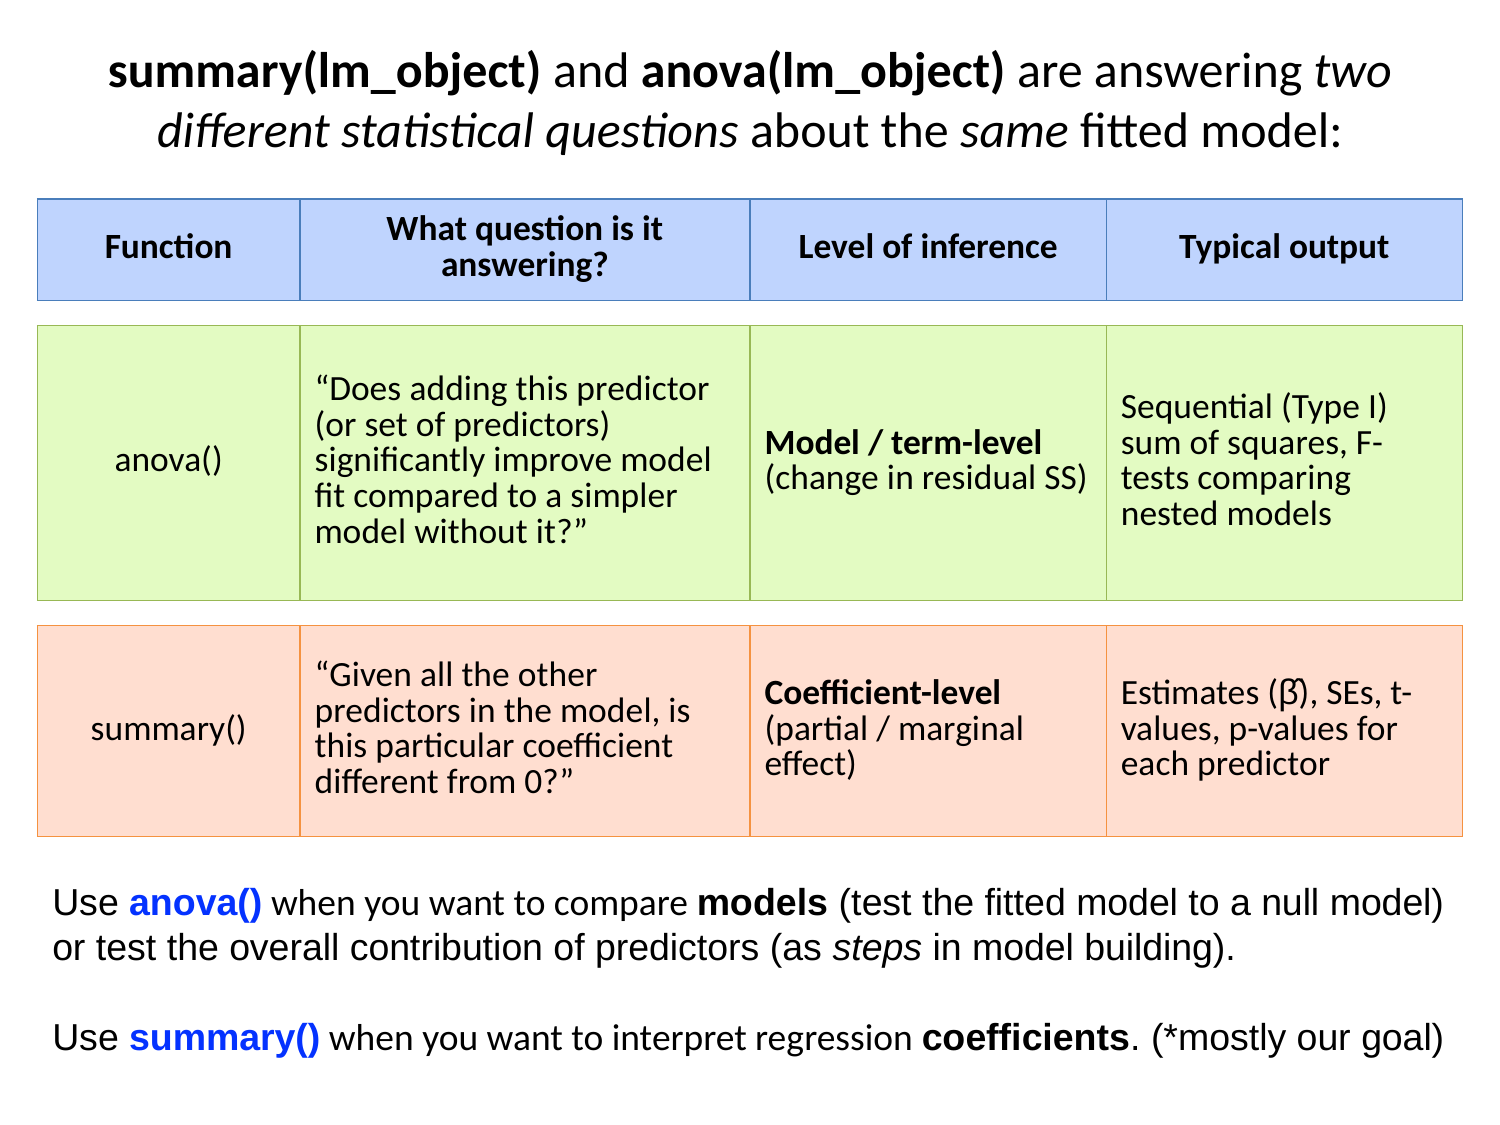

# summary(lm_object) and anova(lm_object) are answering two different statistical questions about the same fitted model:
| Function | What question is it answering? | Level of inference | Typical output |
| --- | --- | --- | --- |
| anova() | “Does adding this predictor (or set of predictors) significantly improve model fit compared to a simpler model without it?” | Model / term-level (change in residual SS) | Sequential (Type I) sum of squares, F-tests comparing nested models |
| --- | --- | --- | --- |
| summary() | “Given all the other predictors in the model, is this particular coefficient different from 0?” | Coefficient-level (partial / marginal effect) | Estimates (β̂), SEs, t-values, p-values for each predictor |
| --- | --- | --- | --- |
Use anova() when you want to compare models (test the fitted model to a null model) or test the overall contribution of predictors (as steps in model building).

Use summary() when you want to interpret regression coefficients. (*mostly our goal)